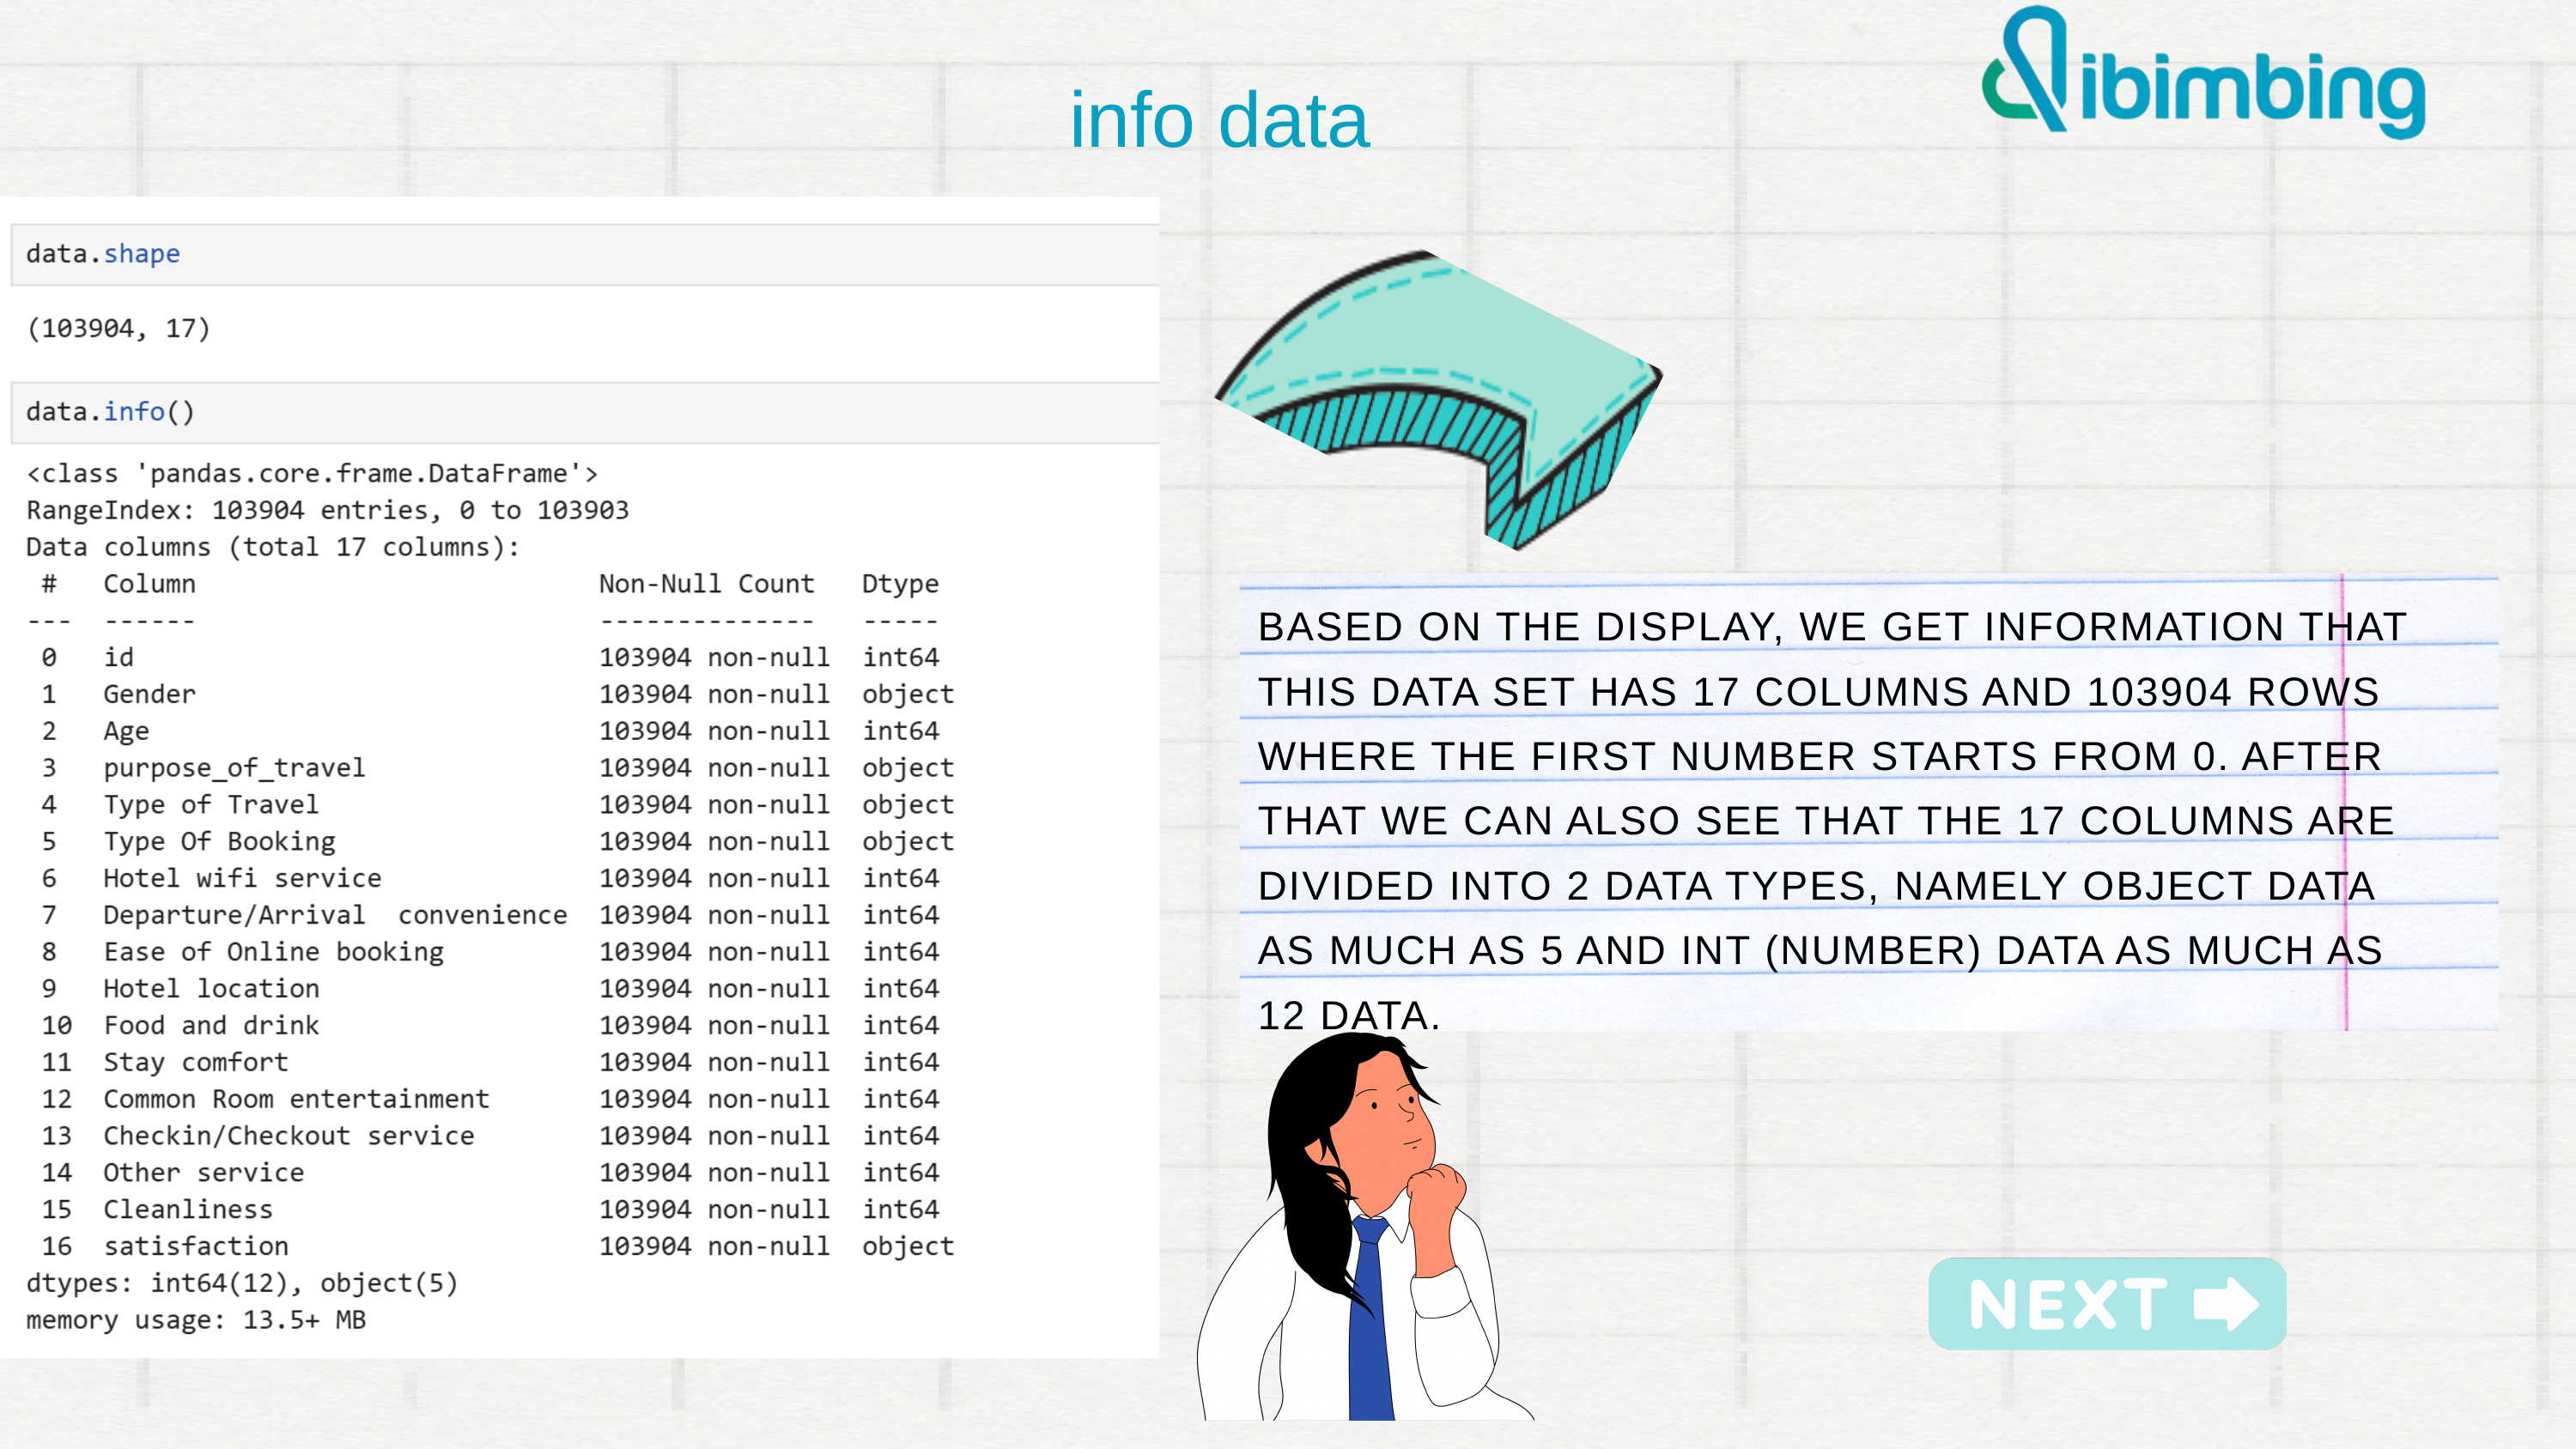

info data

BASED ON THE DISPLAY, WE GET INFORMATION THAT THIS DATA SET HAS 17 COLUMNS AND 103904 ROWS WHERE THE FIRST NUMBER STARTS FROM 0. AFTER THAT WE CAN ALSO SEE THAT THE 17 COLUMNS ARE DIVIDED INTO 2 DATA TYPES, NAMELY OBJECT DATA AS MUCH AS 5 AND INT (NUMBER) DATA AS MUCH AS 12 DATA.